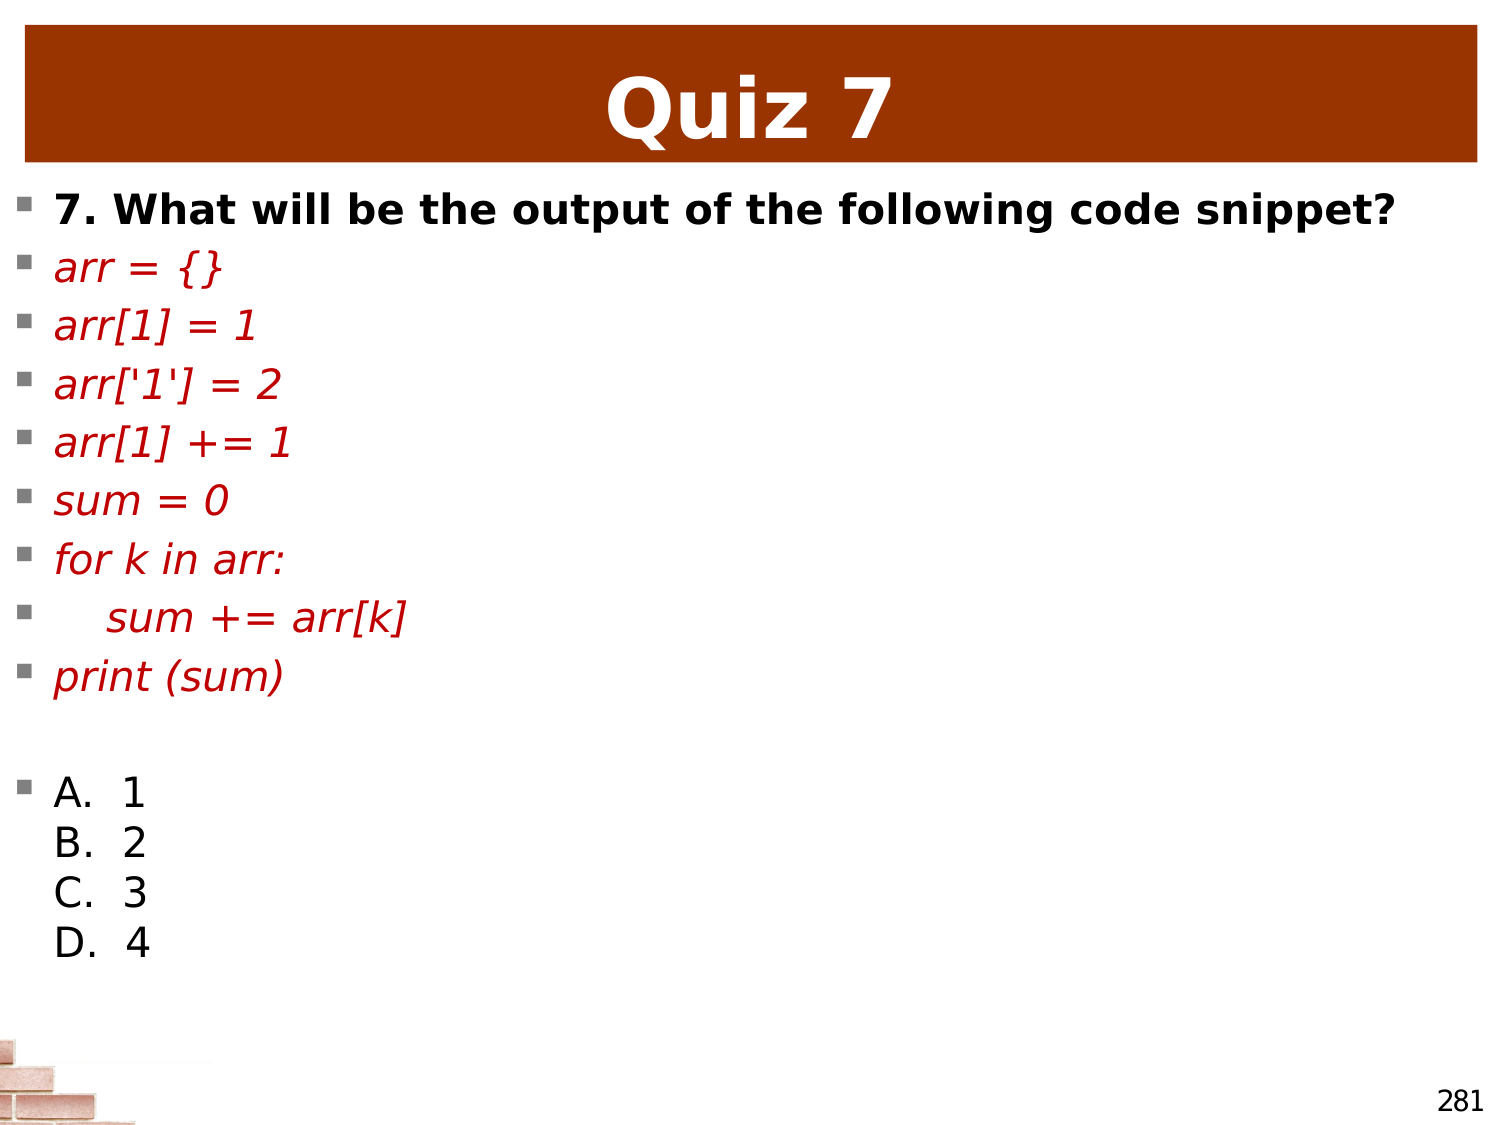

# Quiz 7
7. What will be the output of the following code snippet?
arr = {}
arr[1] = 1
arr['1'] = 2
arr[1] += 1
sum = 0
for k in arr:
    sum += arr[k]
print (sum)

A.  1
B.  2
C.  3
D.  4
281